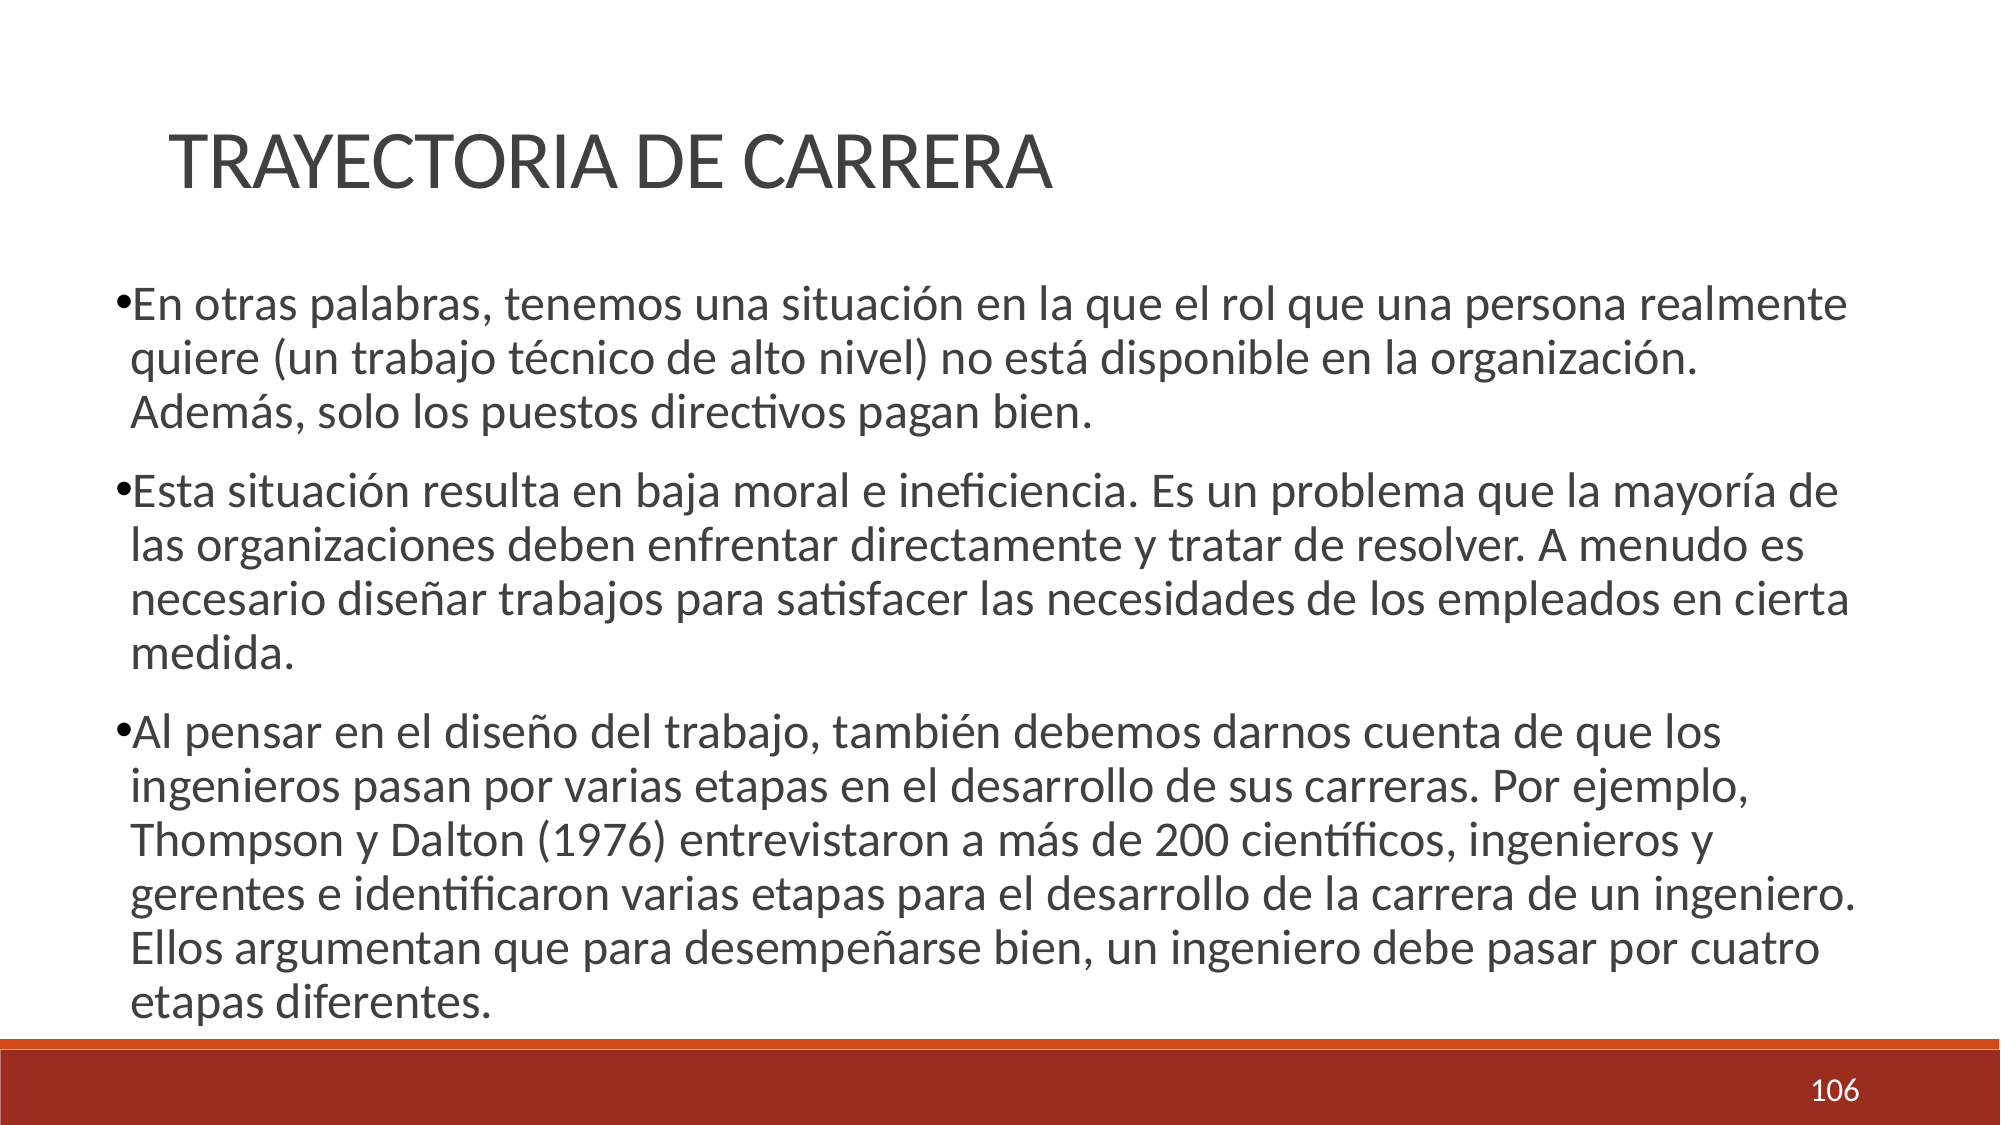

TRAYECTORIA DE CARRERA
En otras palabras, tenemos una situación en la que el rol que una persona realmente quiere (un trabajo técnico de alto nivel) no está disponible en la organización. Además, solo los puestos directivos pagan bien.
Esta situación resulta en baja moral e ineficiencia. Es un problema que la mayoría de las organizaciones deben enfrentar directamente y tratar de resolver. A menudo es necesario diseñar trabajos para satisfacer las necesidades de los empleados en cierta medida.
Al pensar en el diseño del trabajo, también debemos darnos cuenta de que los ingenieros pasan por varias etapas en el desarrollo de sus carreras. Por ejemplo, Thompson y Dalton (1976) entrevistaron a más de 200 científicos, ingenieros y gerentes e identificaron varias etapas para el desarrollo de la carrera de un ingeniero. Ellos argumentan que para desempeñarse bien, un ingeniero debe pasar por cuatro etapas diferentes.
106